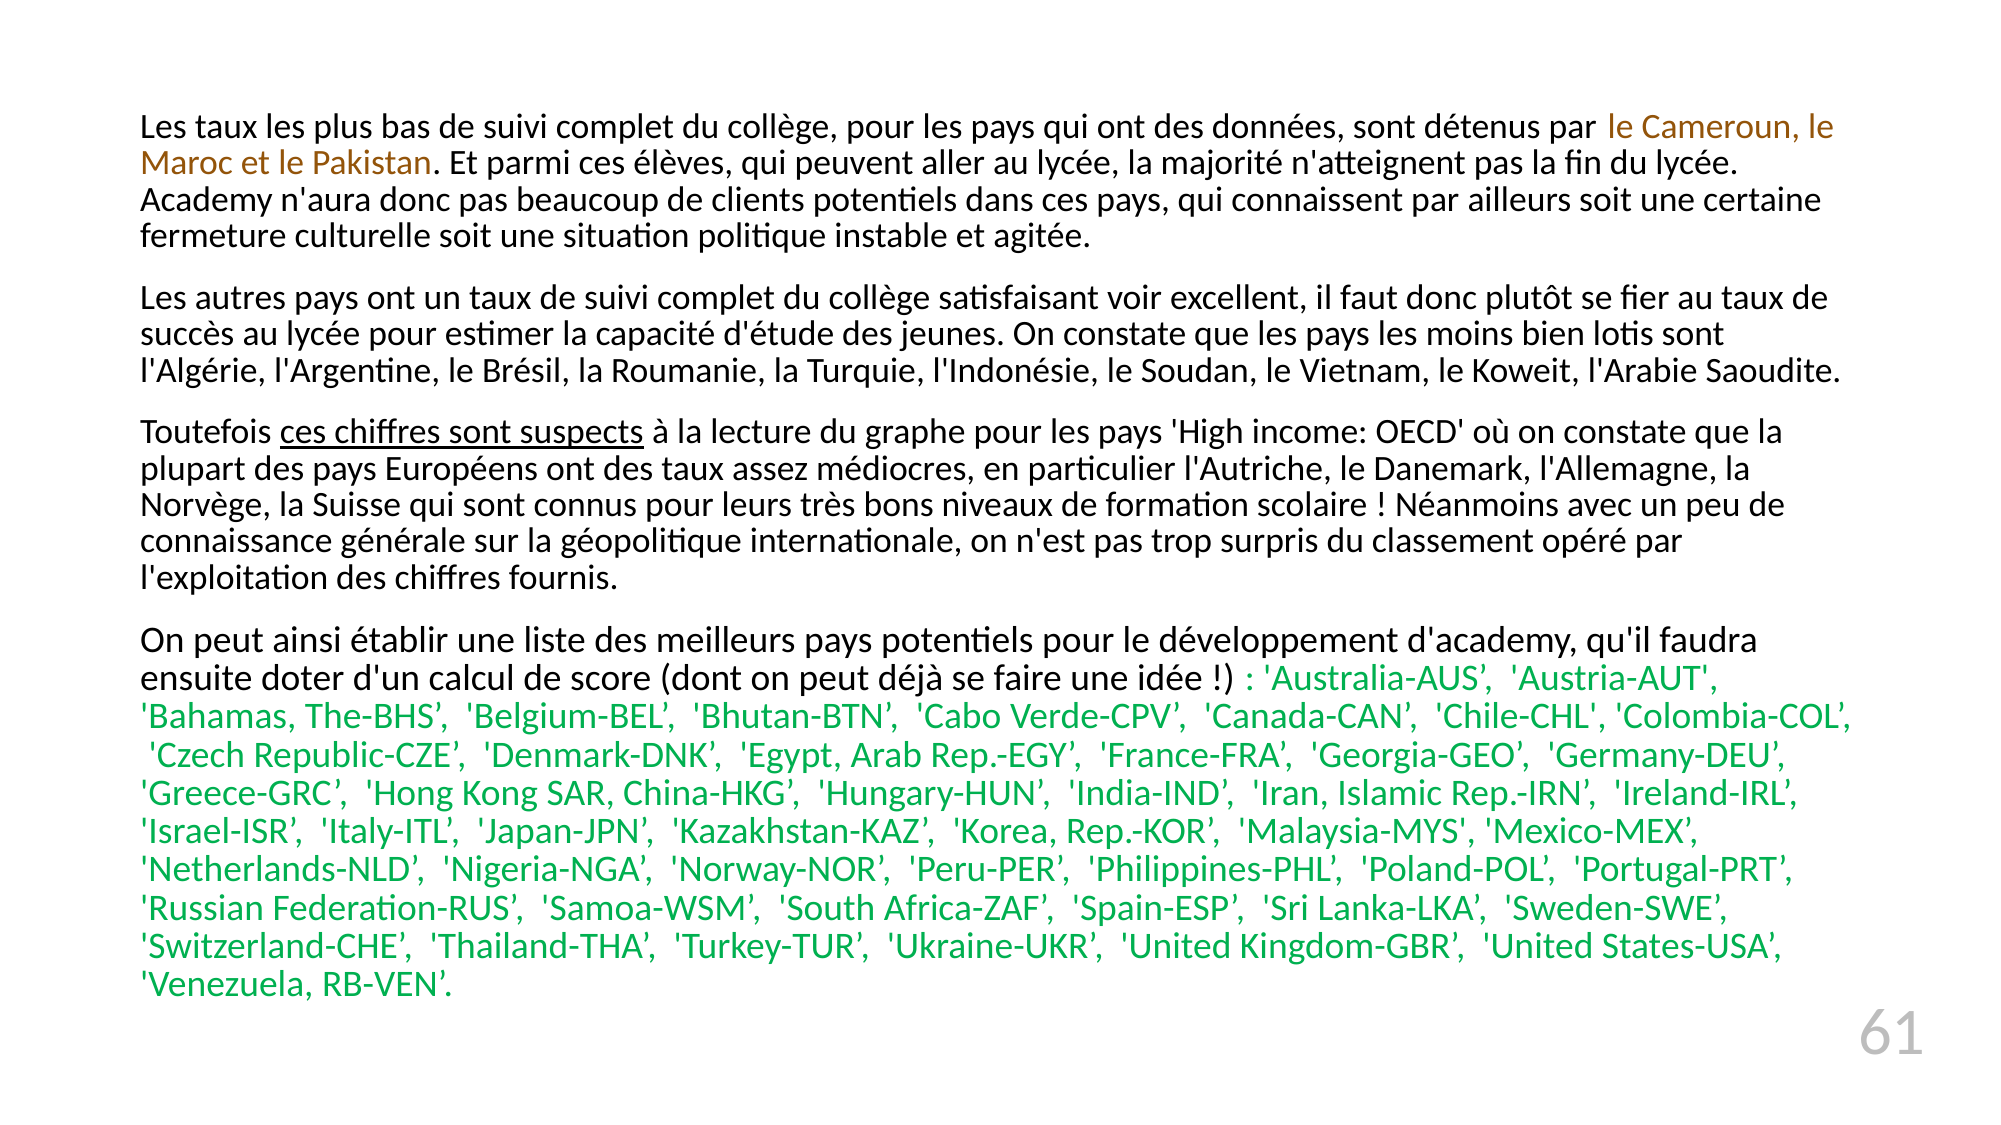

Les taux les plus bas de suivi complet du collège, pour les pays qui ont des données, sont détenus par le Cameroun, le Maroc et le Pakistan. Et parmi ces élèves, qui peuvent aller au lycée, la majorité n'atteignent pas la fin du lycée. Academy n'aura donc pas beaucoup de clients potentiels dans ces pays, qui connaissent par ailleurs soit une certaine fermeture culturelle soit une situation politique instable et agitée.
Les autres pays ont un taux de suivi complet du collège satisfaisant voir excellent, il faut donc plutôt se fier au taux de succès au lycée pour estimer la capacité d'étude des jeunes. On constate que les pays les moins bien lotis sont l'Algérie, l'Argentine, le Brésil, la Roumanie, la Turquie, l'Indonésie, le Soudan, le Vietnam, le Koweit, l'Arabie Saoudite.
Toutefois ces chiffres sont suspects à la lecture du graphe pour les pays 'High income: OECD' où on constate que la plupart des pays Européens ont des taux assez médiocres, en particulier l'Autriche, le Danemark, l'Allemagne, la Norvège, la Suisse qui sont connus pour leurs très bons niveaux de formation scolaire ! Néanmoins avec un peu de connaissance générale sur la géopolitique internationale, on n'est pas trop surpris du classement opéré par l'exploitation des chiffres fournis.
On peut ainsi établir une liste des meilleurs pays potentiels pour le développement d'academy, qu'il faudra ensuite doter d'un calcul de score (dont on peut déjà se faire une idée !) : 'Australia-AUS’,  'Austria-AUT', 'Bahamas, The-BHS’,  'Belgium-BEL’,  'Bhutan-BTN’,  'Cabo Verde-CPV’,  'Canada-CAN’,  'Chile-CHL', 'Colombia-COL’,  'Czech Republic-CZE’,  'Denmark-DNK’,  'Egypt, Arab Rep.-EGY’,  'France-FRA’,  'Georgia-GEO’,  'Germany-DEU’,  'Greece-GRC’,  'Hong Kong SAR, China-HKG’,  'Hungary-HUN’,  'India-IND’,  'Iran, Islamic Rep.-IRN’,  'Ireland-IRL’,  'Israel-ISR’,  'Italy-ITL’,  'Japan-JPN’,  'Kazakhstan-KAZ’,  'Korea, Rep.-KOR’,  'Malaysia-MYS', 'Mexico-MEX’,  'Netherlands-NLD’,  'Nigeria-NGA’,  'Norway-NOR’,  'Peru-PER’,  'Philippines-PHL’,  'Poland-POL’,  'Portugal-PRT’,  'Russian Federation-RUS’,  'Samoa-WSM’,  'South Africa-ZAF’,  'Spain-ESP’,  'Sri Lanka-LKA’,  'Sweden-SWE’,  'Switzerland-CHE’,  'Thailand-THA’,  'Turkey-TUR’,  'Ukraine-UKR’,  'United Kingdom-GBR’,  'United States-USA’,  'Venezuela, RB-VEN’.
61